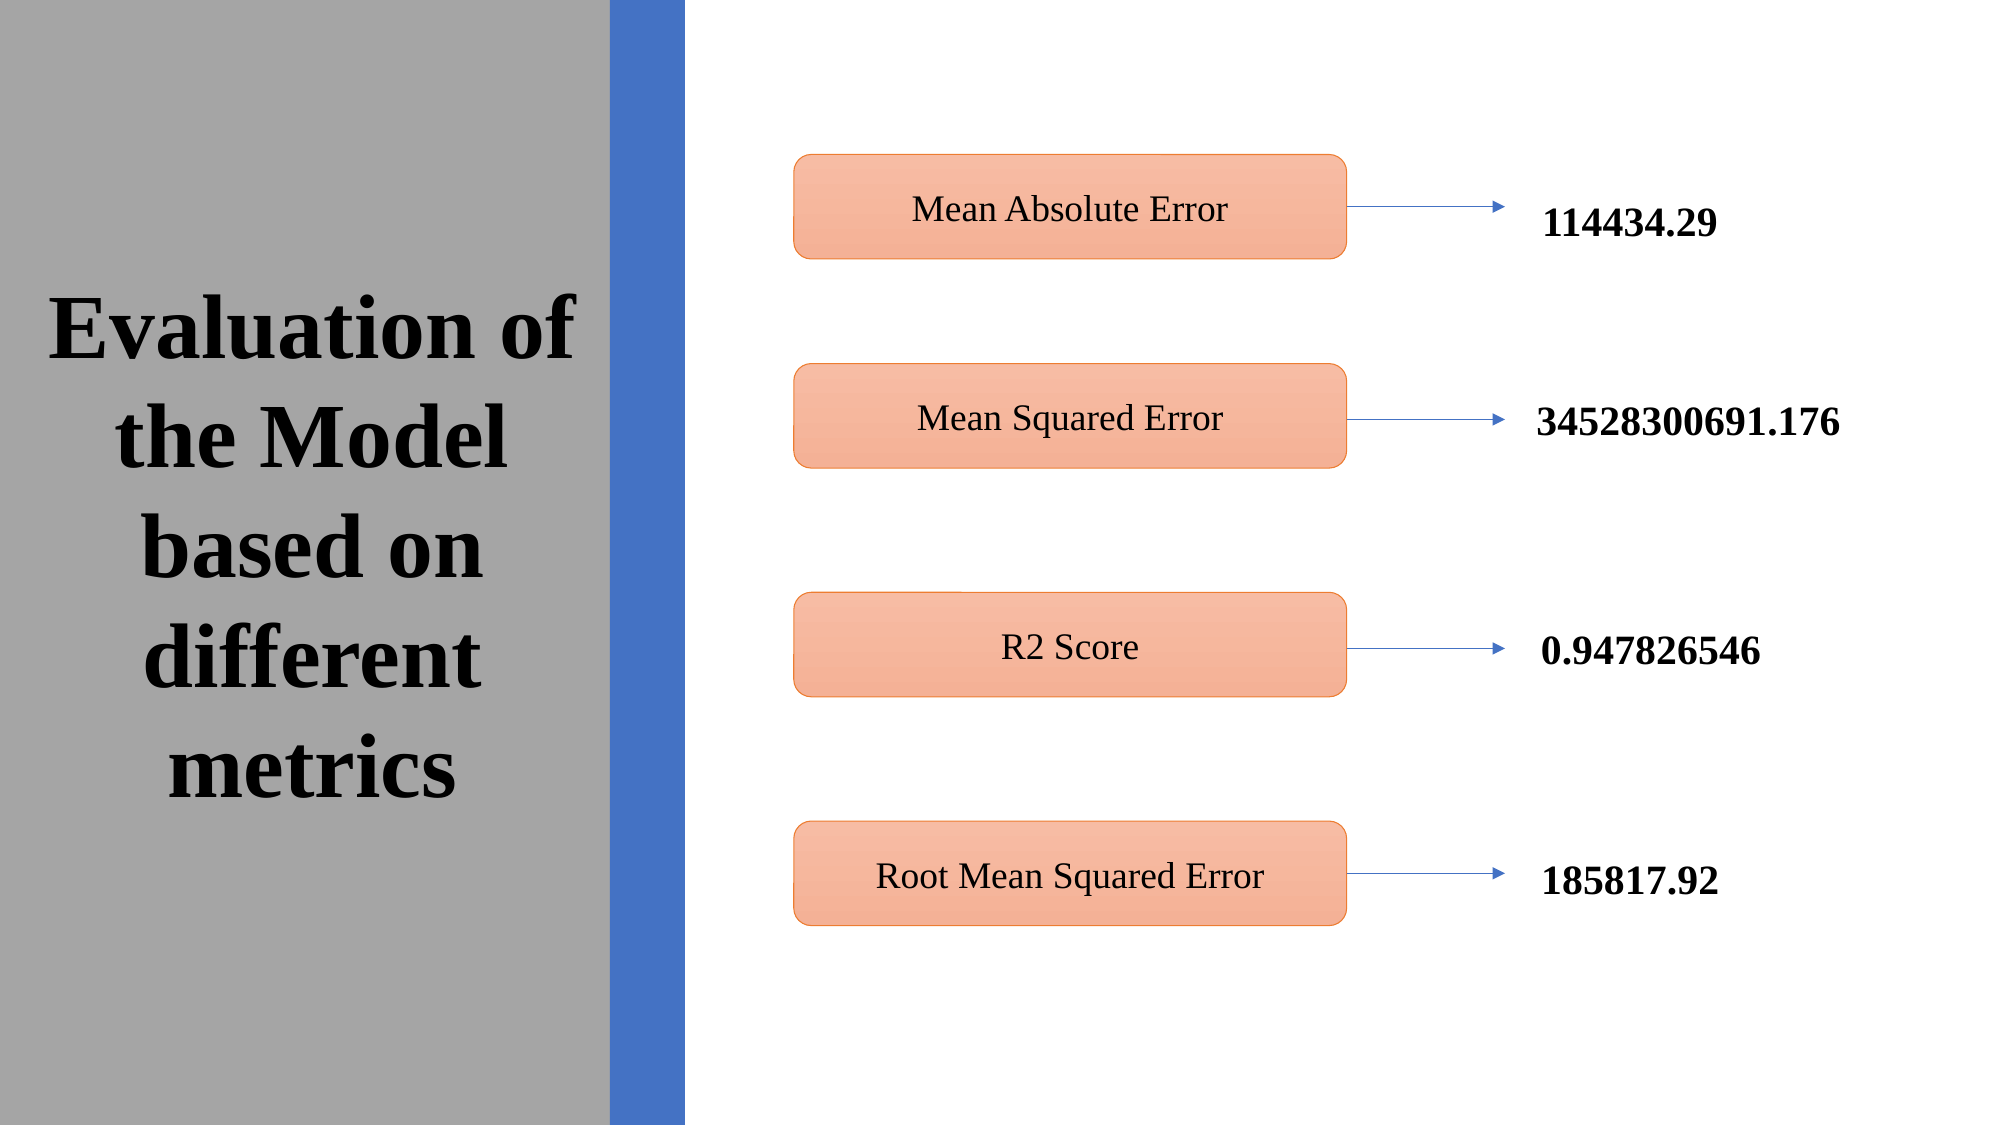

Mean Absolute Error
114434.29

Evaluation of the Model based on different metrics
Mean Squared Error
34528300691.176
R2 Score
0.947826546
Root Mean Squared Error
185817.92